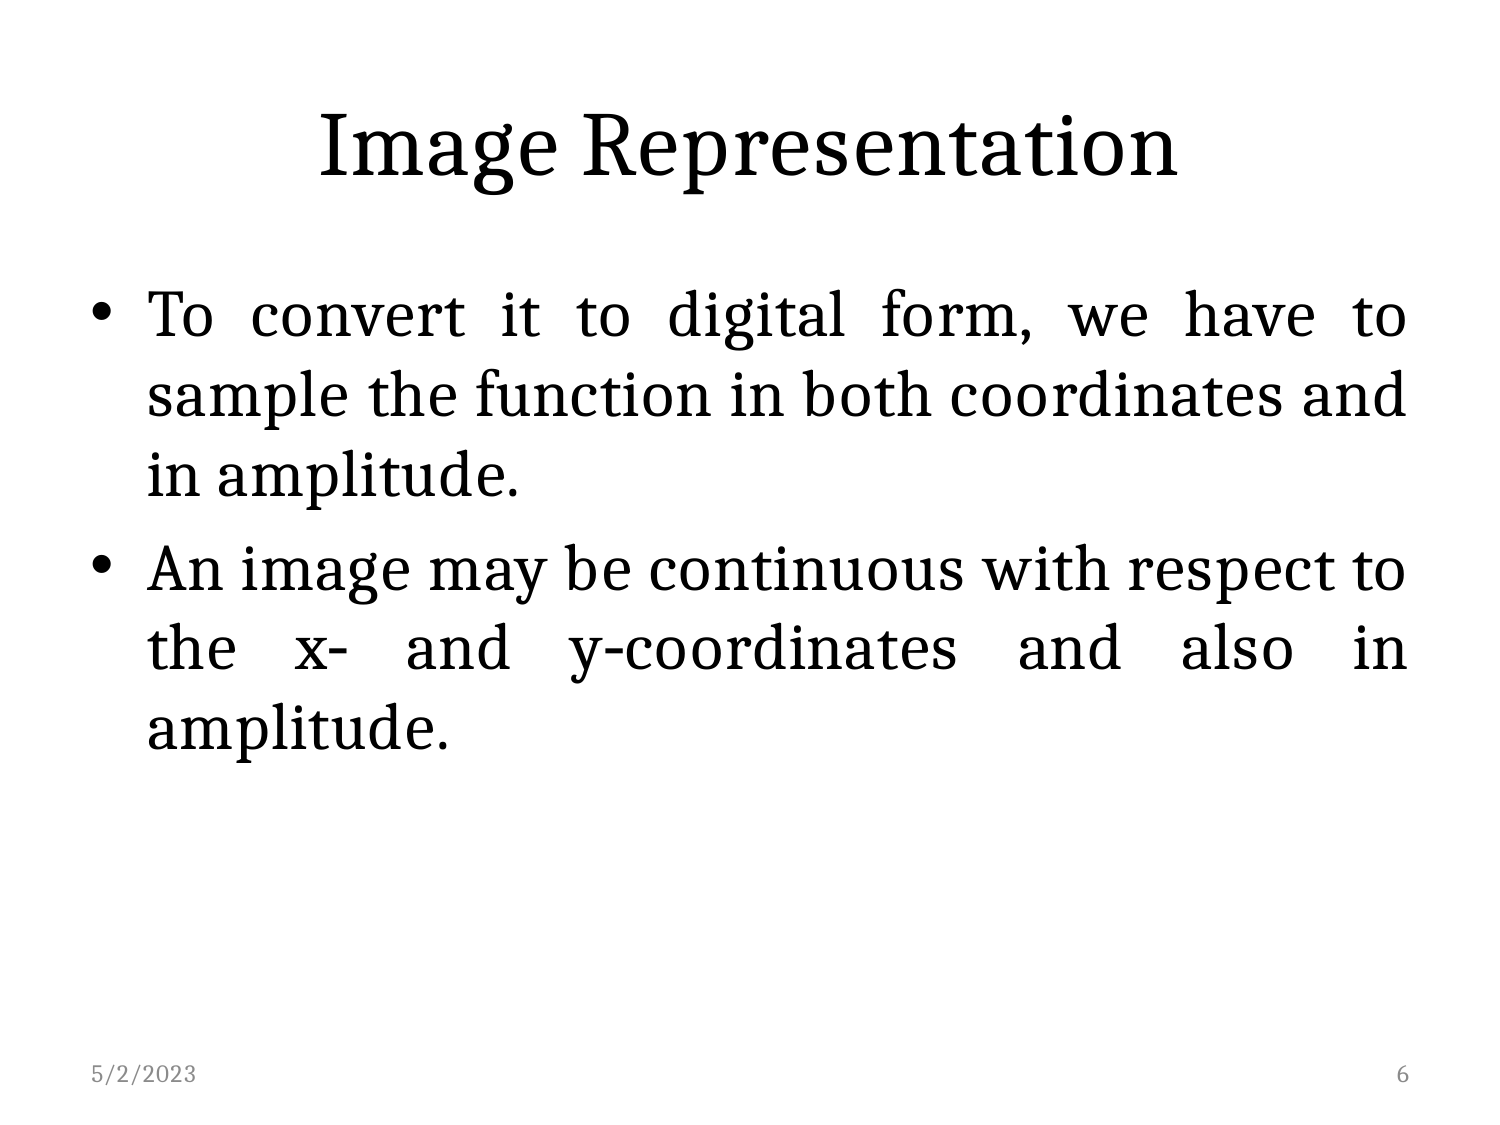

# Image Representation
To convert it to digital form, we have to sample the function in both coordinates and in amplitude.
An image may be continuous with respect to the x‑ and y‑coordinates and also in amplitude.

5/2/2023
6